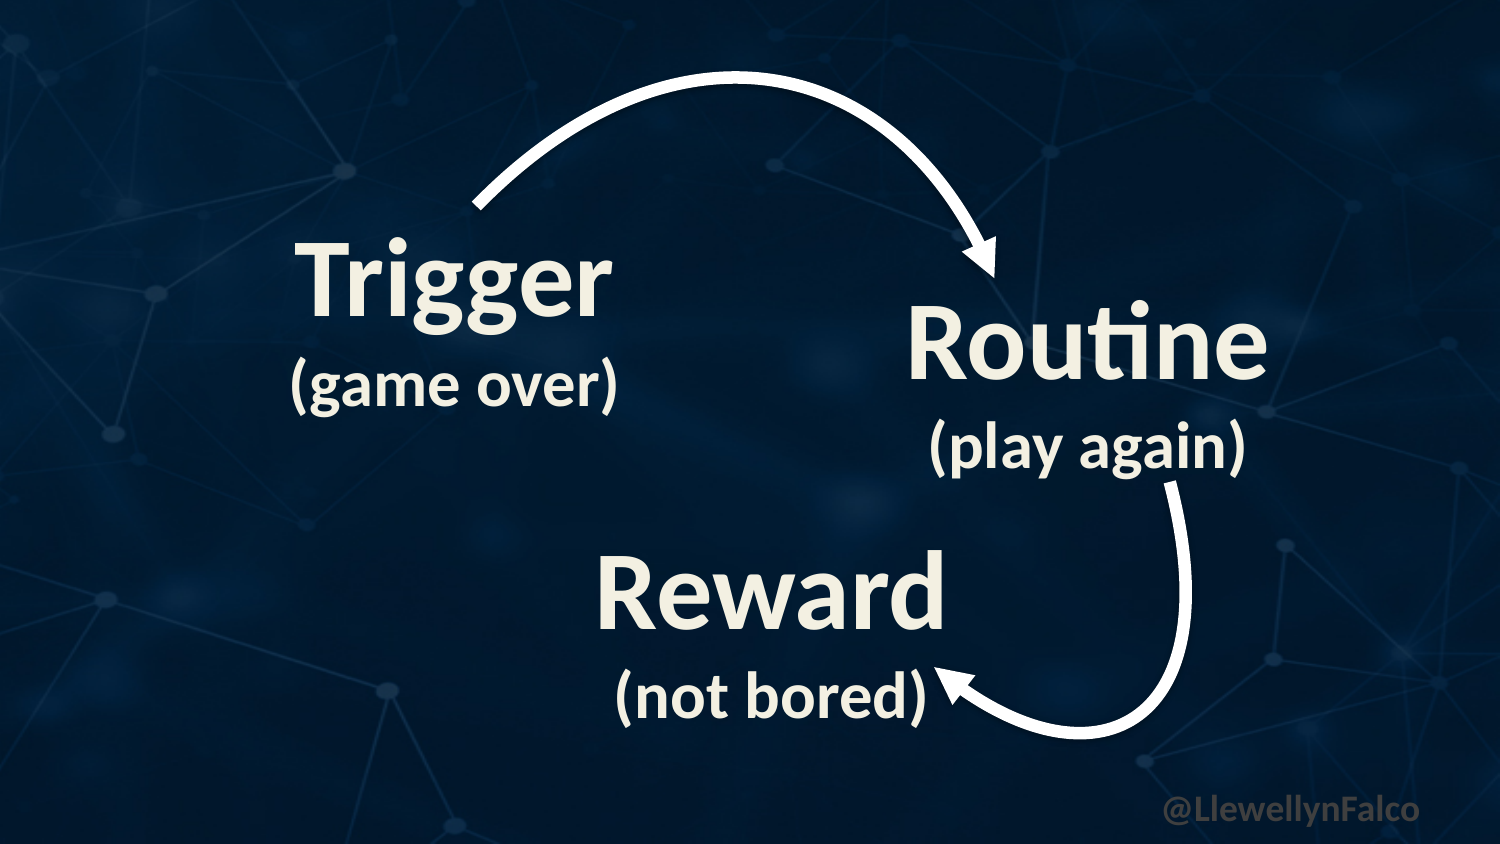

Trigger
(game over)
Routine
(play again)

Reward
(not bored)